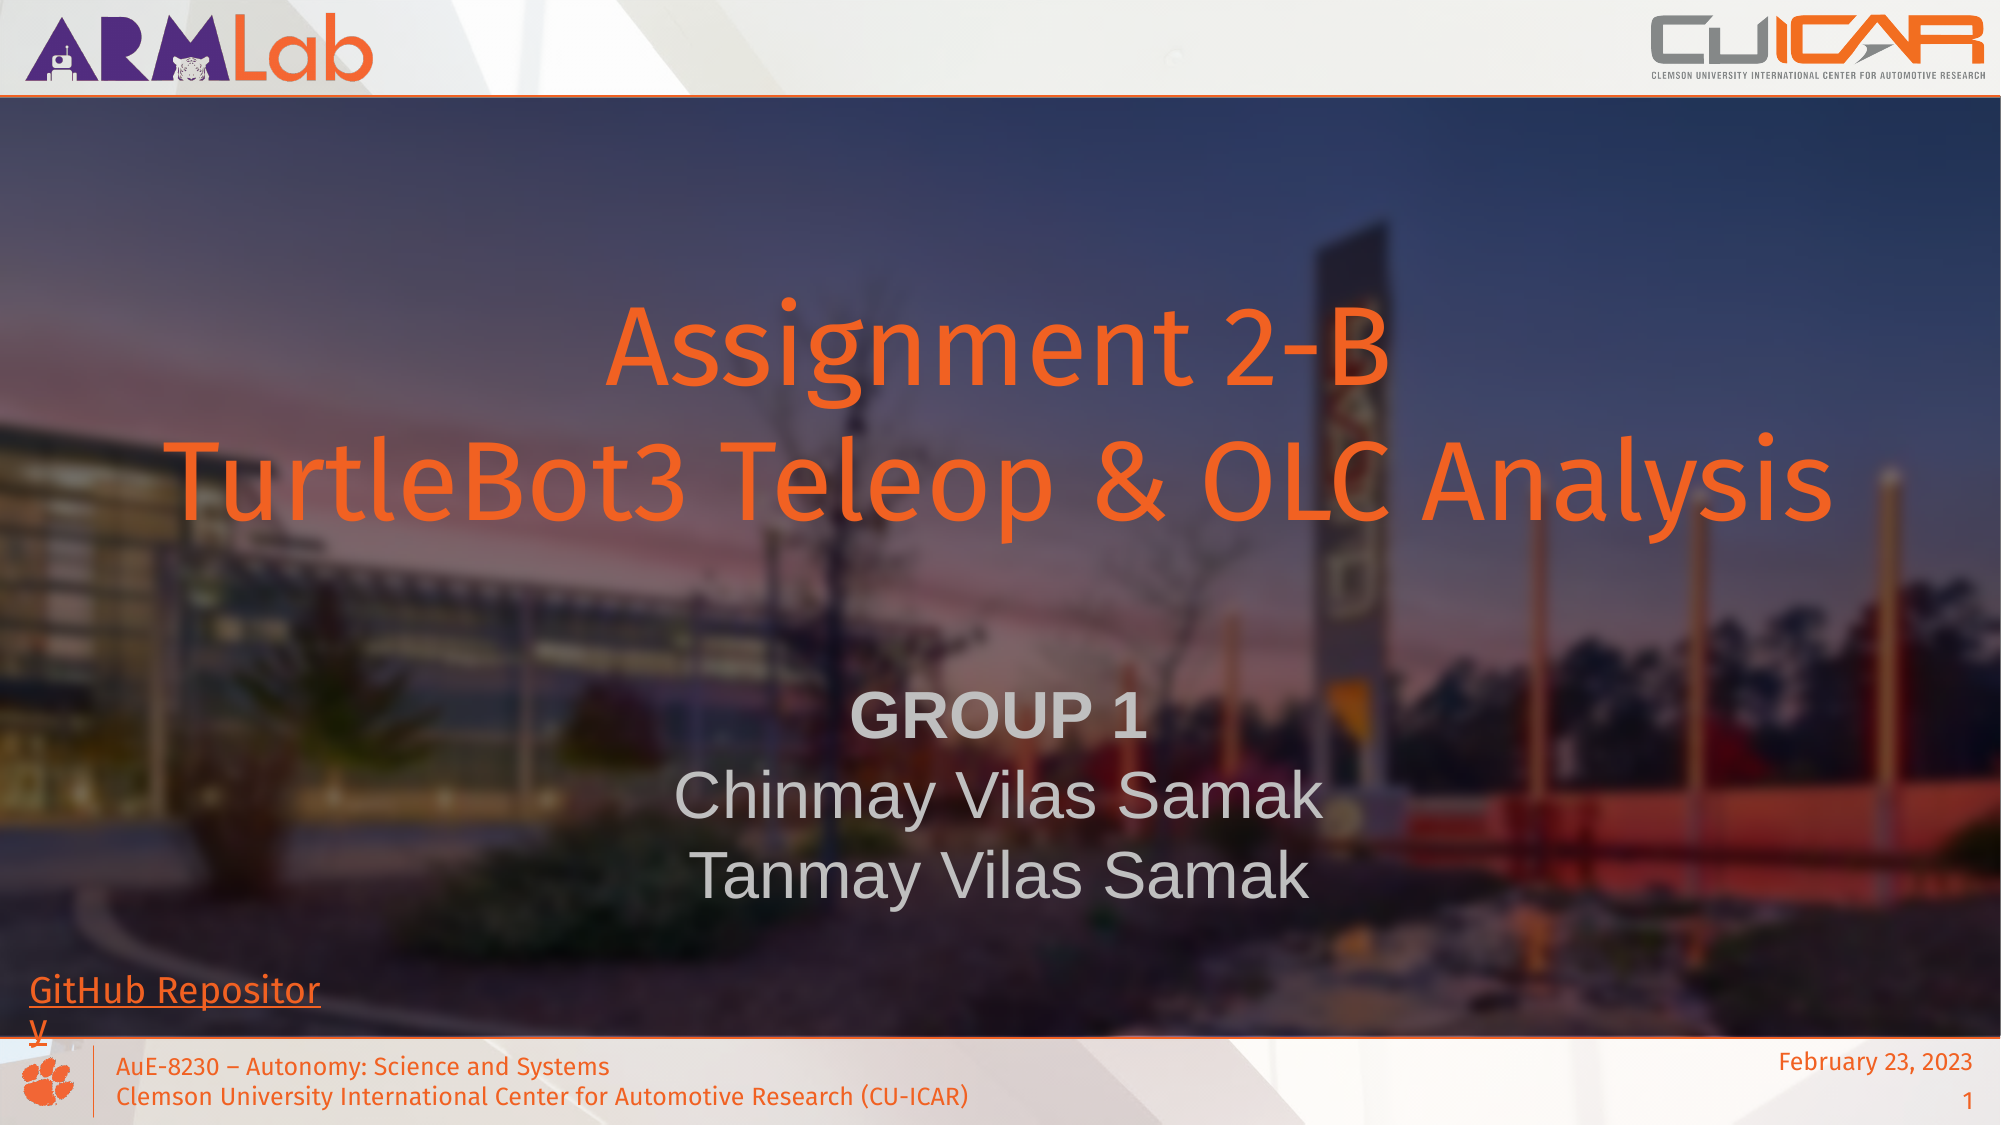

# Assignment 2-B TurtleBot3 Teleop & OLC Analysis
GROUP 1
Chinmay Vilas Samak
Tanmay Vilas Samak
GitHub Repository
February 23, 2023
1